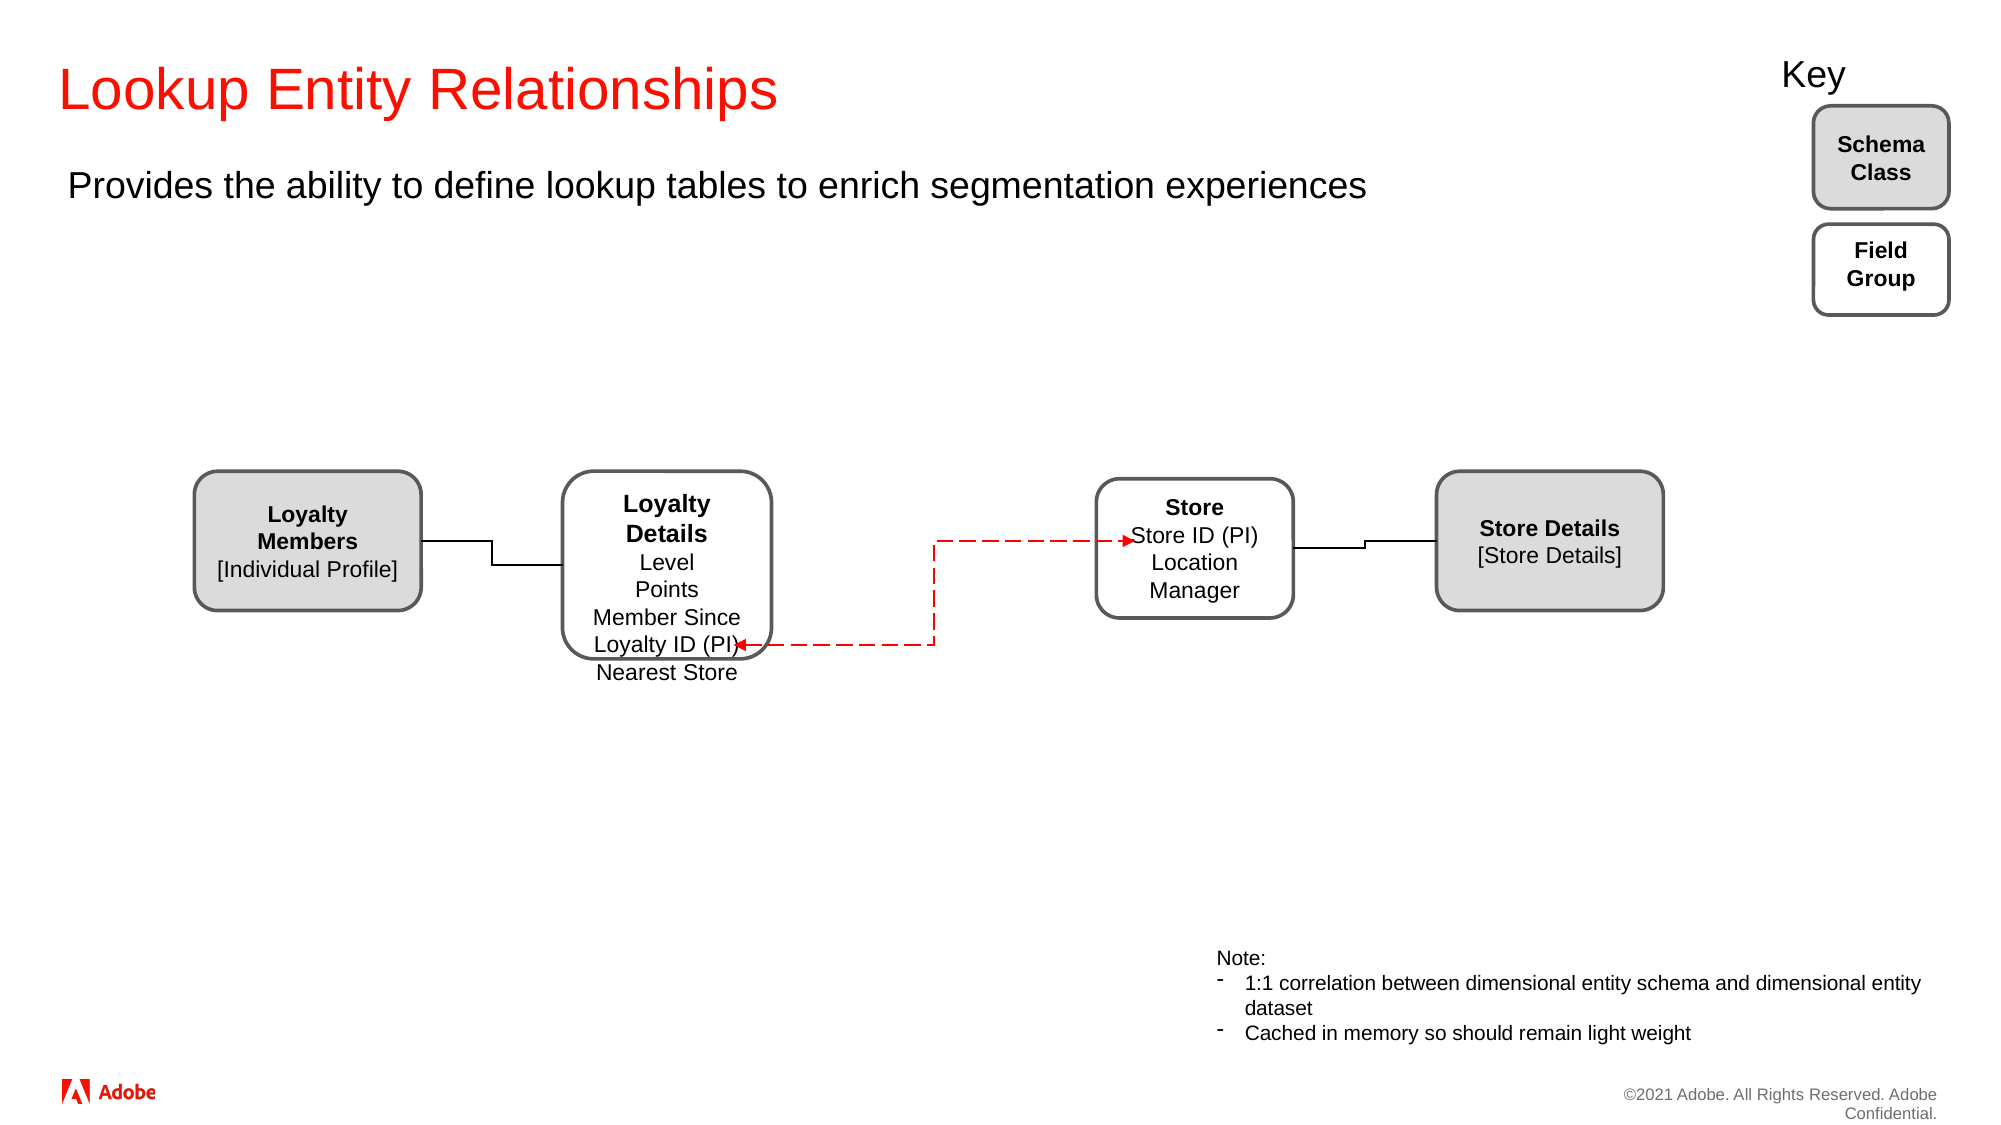

Key
# Lookup Entity Relationships
Schema Class
Provides the ability to define lookup tables to enrich segmentation experiences
Field Group
Loyalty Members
[Individual Profile]
Loyalty Details
Level
Points
Member Since
Loyalty ID (PI)
Nearest Store
Store Details
[Store Details]
Store
Store ID (PI)
Location
Manager
Note:
1:1 correlation between dimensional entity schema and dimensional entity dataset
Cached in memory so should remain light weight